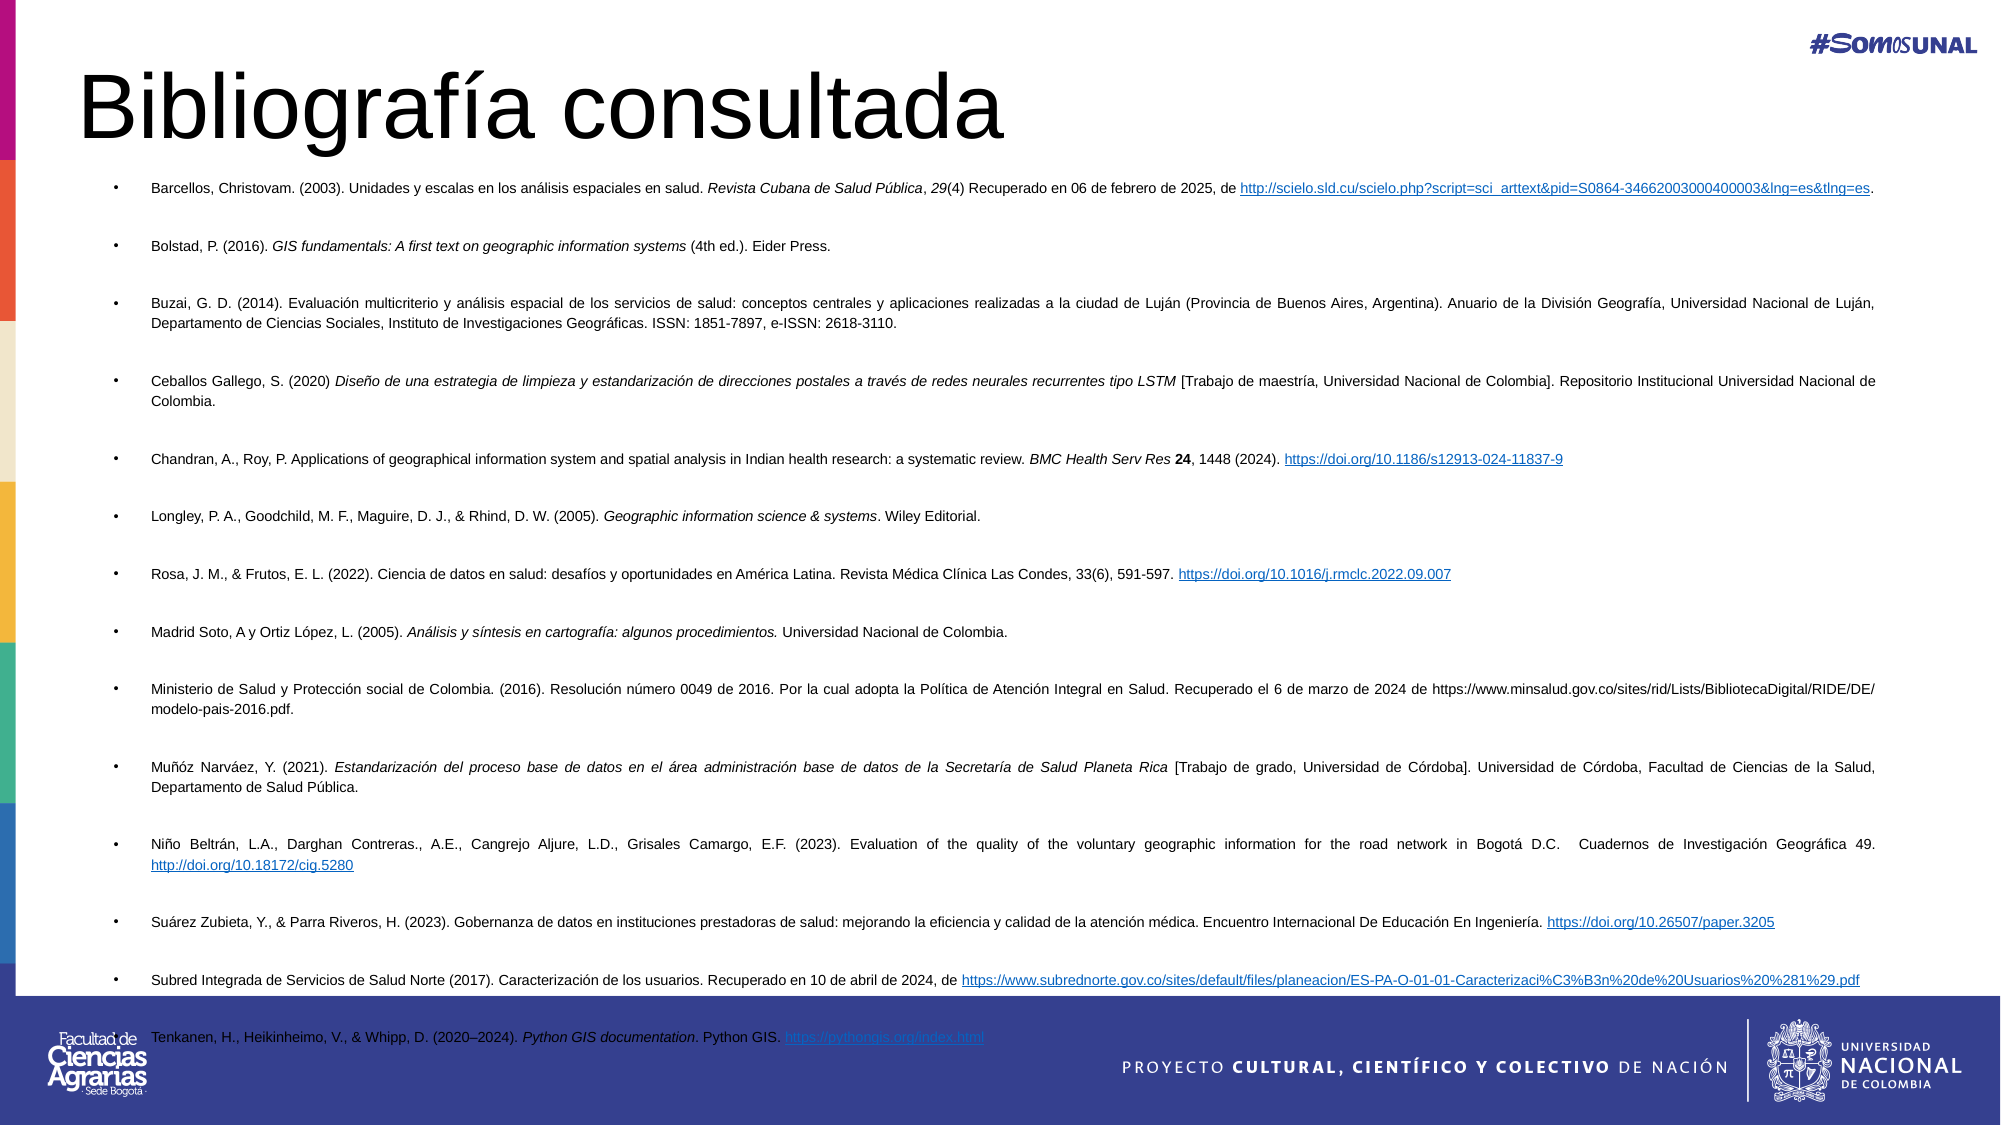

# Bibliografía consultada
Barcellos, Christovam. (2003). Unidades y escalas en los análisis espaciales en salud. Revista Cubana de Salud Pública, 29(4) Recuperado en 06 de febrero de 2025, de http://scielo.sld.cu/scielo.php?script=sci_arttext&pid=S0864-34662003000400003&lng=es&tlng=es.
Bolstad, P. (2016). GIS fundamentals: A first text on geographic information systems (4th ed.). Eider Press.
Buzai, G. D. (2014). Evaluación multicriterio y análisis espacial de los servicios de salud: conceptos centrales y aplicaciones realizadas a la ciudad de Luján (Provincia de Buenos Aires, Argentina). Anuario de la División Geografía, Universidad Nacional de Luján, Departamento de Ciencias Sociales, Instituto de Investigaciones Geográficas. ISSN: 1851-7897, e-ISSN: 2618-3110.
Ceballos Gallego, S. (2020) Diseño de una estrategia de limpieza y estandarización de direcciones postales a través de redes neurales recurrentes tipo LSTM [Trabajo de maestría, Universidad Nacional de Colombia]. Repositorio Institucional Universidad Nacional de Colombia.
Chandran, A., Roy, P. Applications of geographical information system and spatial analysis in Indian health research: a systematic review. BMC Health Serv Res 24, 1448 (2024). https://doi.org/10.1186/s12913-024-11837-9
Longley, P. A., Goodchild, M. F., Maguire, D. J., & Rhind, D. W. (2005). Geographic information science & systems. Wiley Editorial.
Rosa, J. M., & Frutos, E. L. (2022). Ciencia de datos en salud: desafíos y oportunidades en América Latina. Revista Médica Clínica Las Condes, 33(6), 591-597. https://doi.org/10.1016/j.rmclc.2022.09.007
Madrid Soto, A y Ortiz López, L. (2005). Análisis y síntesis en cartografía: algunos procedimientos. Universidad Nacional de Colombia.
Ministerio de Salud y Protección social de Colombia. (2016). Resolución número 0049 de 2016. Por la cual adopta la Política de Atención Integral en Salud. Recuperado el 6 de marzo de 2024 de https://www.minsalud.gov.co/sites/rid/Lists/BibliotecaDigital/RIDE/DE/modelo-pais-2016.pdf.
Muñóz Narváez, Y. (2021). Estandarización del proceso base de datos en el área administración base de datos de la Secretaría de Salud Planeta Rica [Trabajo de grado, Universidad de Córdoba]. Universidad de Córdoba, Facultad de Ciencias de la Salud, Departamento de Salud Pública.
Niño Beltrán, L.A., Darghan Contreras., A.E., Cangrejo Aljure, L.D., Grisales Camargo, E.F. (2023). Evaluation of the quality of the voluntary geographic information for the road network in Bogotá D.C.  Cuadernos de Investigación Geográfica 49. http://doi.org/10.18172/cig.5280
Suárez Zubieta, Y., & Parra Riveros, H. (2023). Gobernanza de datos en instituciones prestadoras de salud: mejorando la eficiencia y calidad de la atención médica. Encuentro Internacional De Educación En Ingeniería. https://doi.org/10.26507/paper.3205
Subred Integrada de Servicios de Salud Norte (2017). Caracterización de los usuarios. Recuperado en 10 de abril de 2024, de https://www.subrednorte.gov.co/sites/default/files/planeacion/ES-PA-O-01-01-Caracterizaci%C3%B3n%20de%20Usuarios%20%281%29.pdf
Tenkanen, H., Heikinheimo, V., & Whipp, D. (2020–2024). Python GIS documentation. Python GIS. https://pythongis.org/index.html